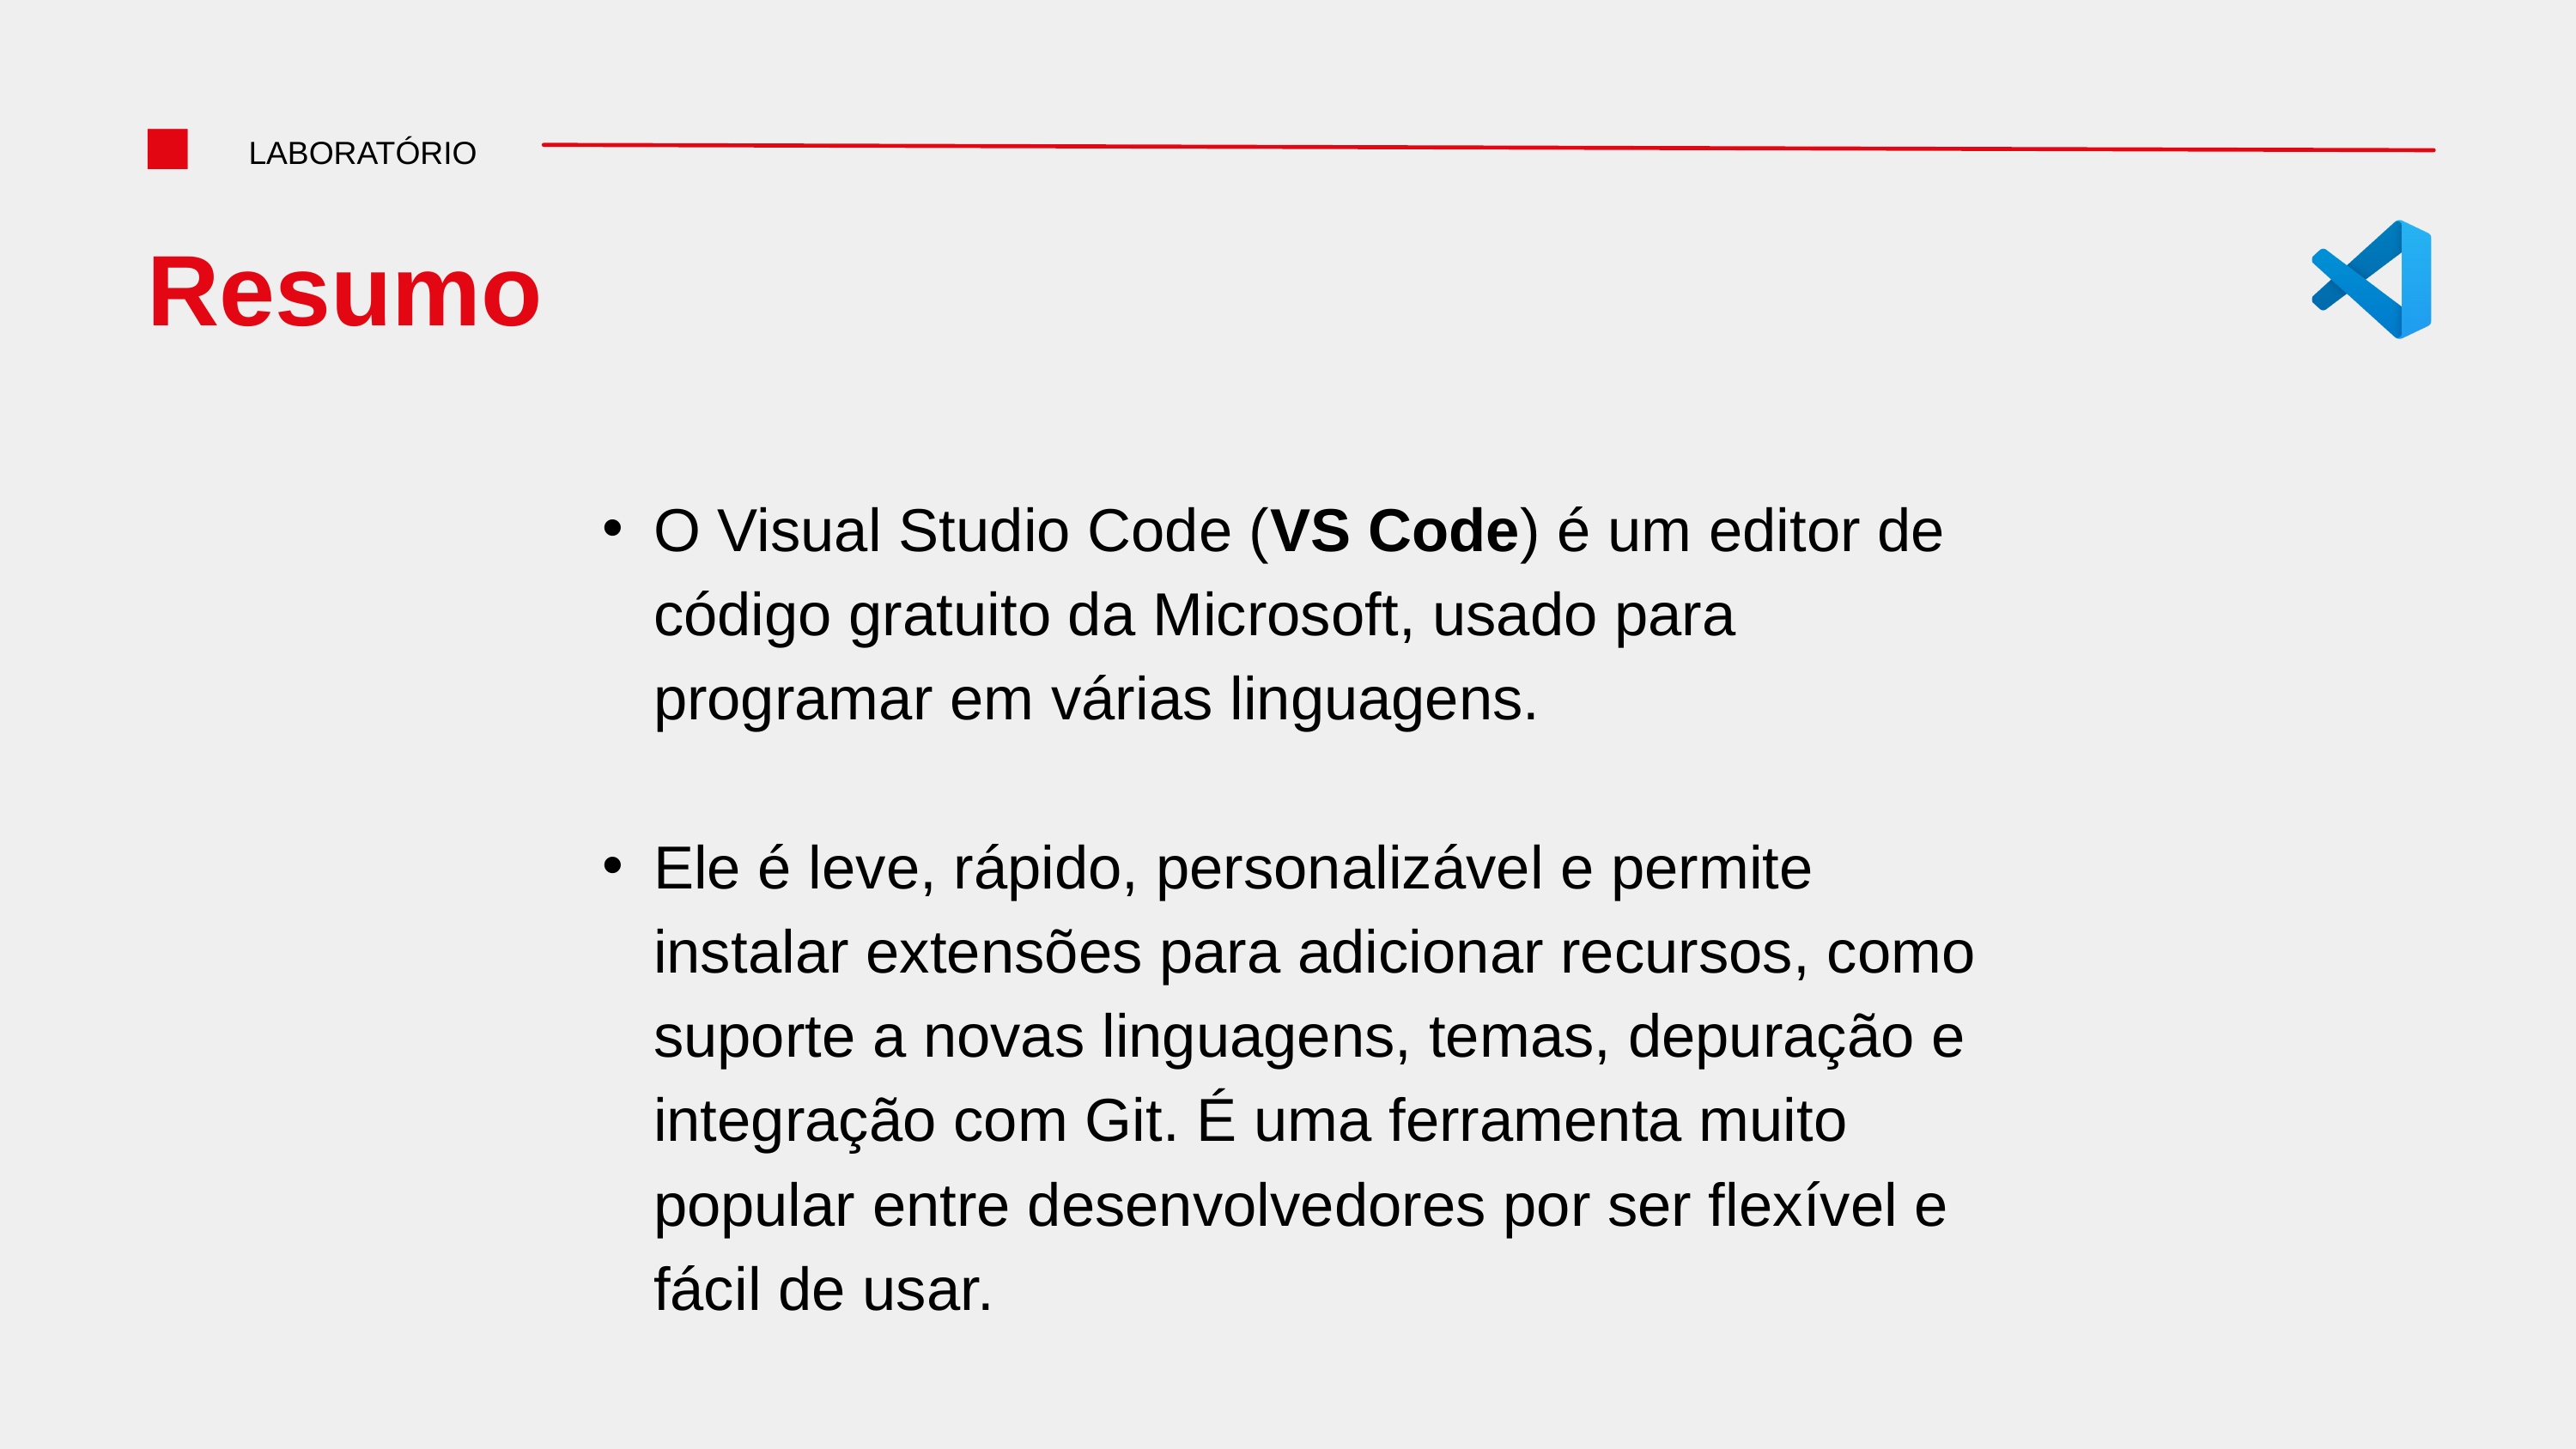

LABORATÓRIO
Resumo

O Visual Studio Code (VS Code) é um editor de código gratuito da Microsoft, usado para programar em várias linguagens.

Ele é leve, rápido, personalizável e permite instalar extensões para adicionar recursos, como suporte a novas linguagens, temas, depuração e integração com Git. É uma ferramenta muito popular entre desenvolvedores por ser flexível e fácil de usar.